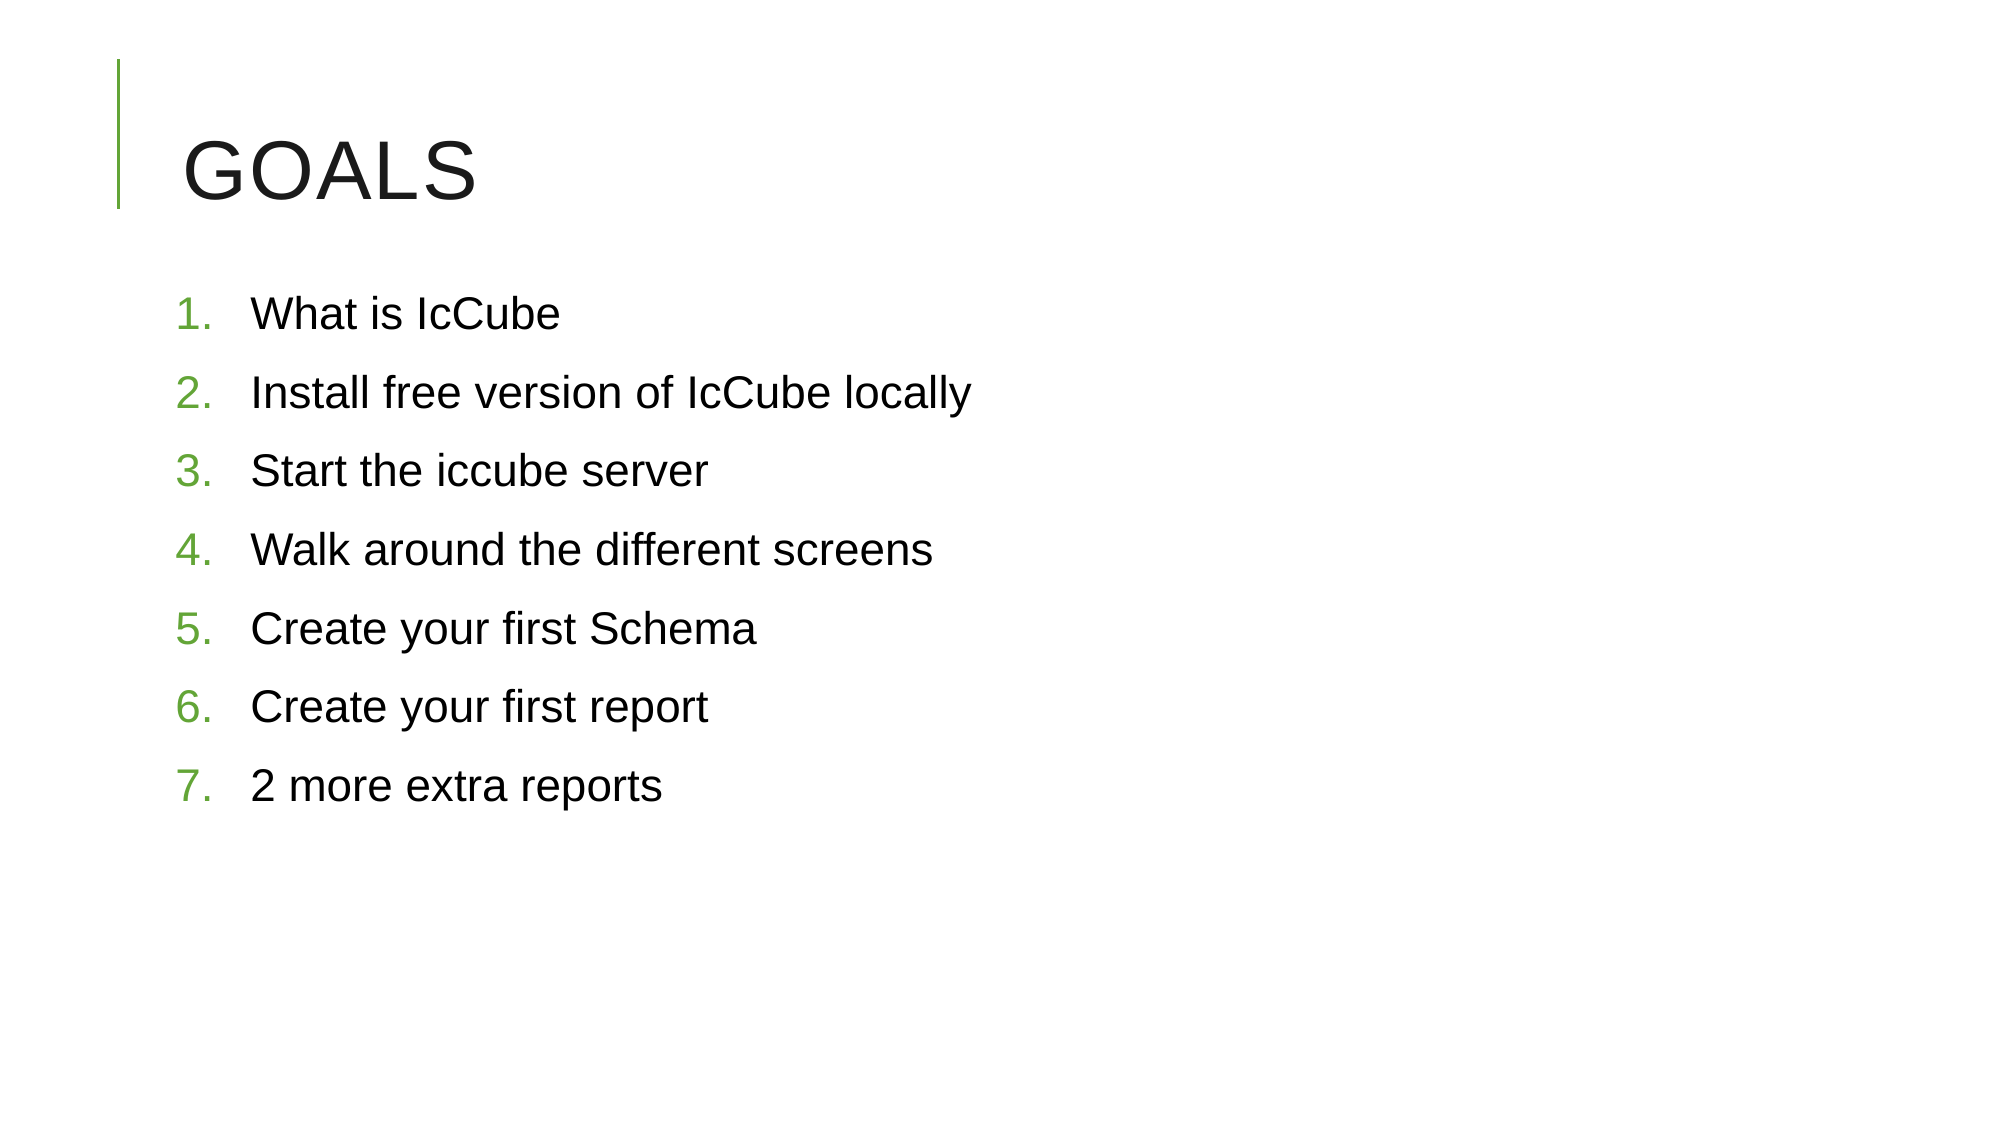

# GOALS
What is IcCube
Install free version of IcCube locally
Start the iccube server
Walk around the different screens
Create your first Schema
Create your first report
2 more extra reports